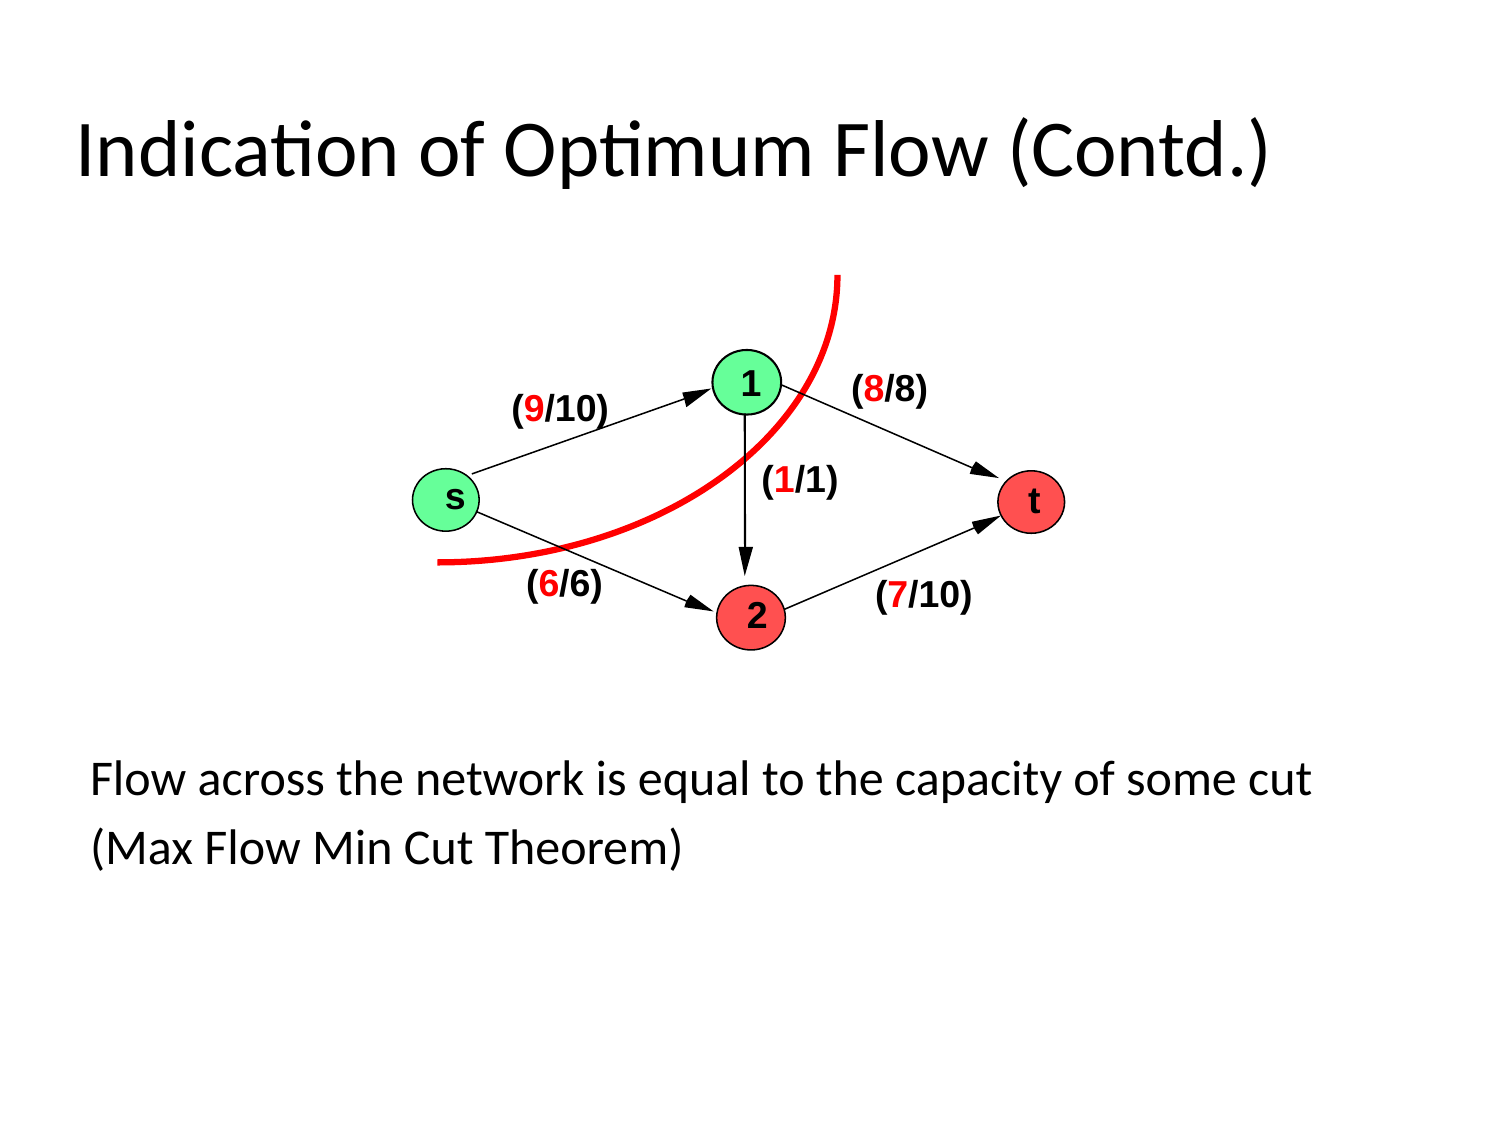

# Indication of Optimum Flow (Contd.)

1
(8/8)
(9/10)

(1/1)

s
t

(6/6)
(7/10)

2

Flow across the network is equal to the capacity of some cut
(Max Flow Min Cut Theorem)